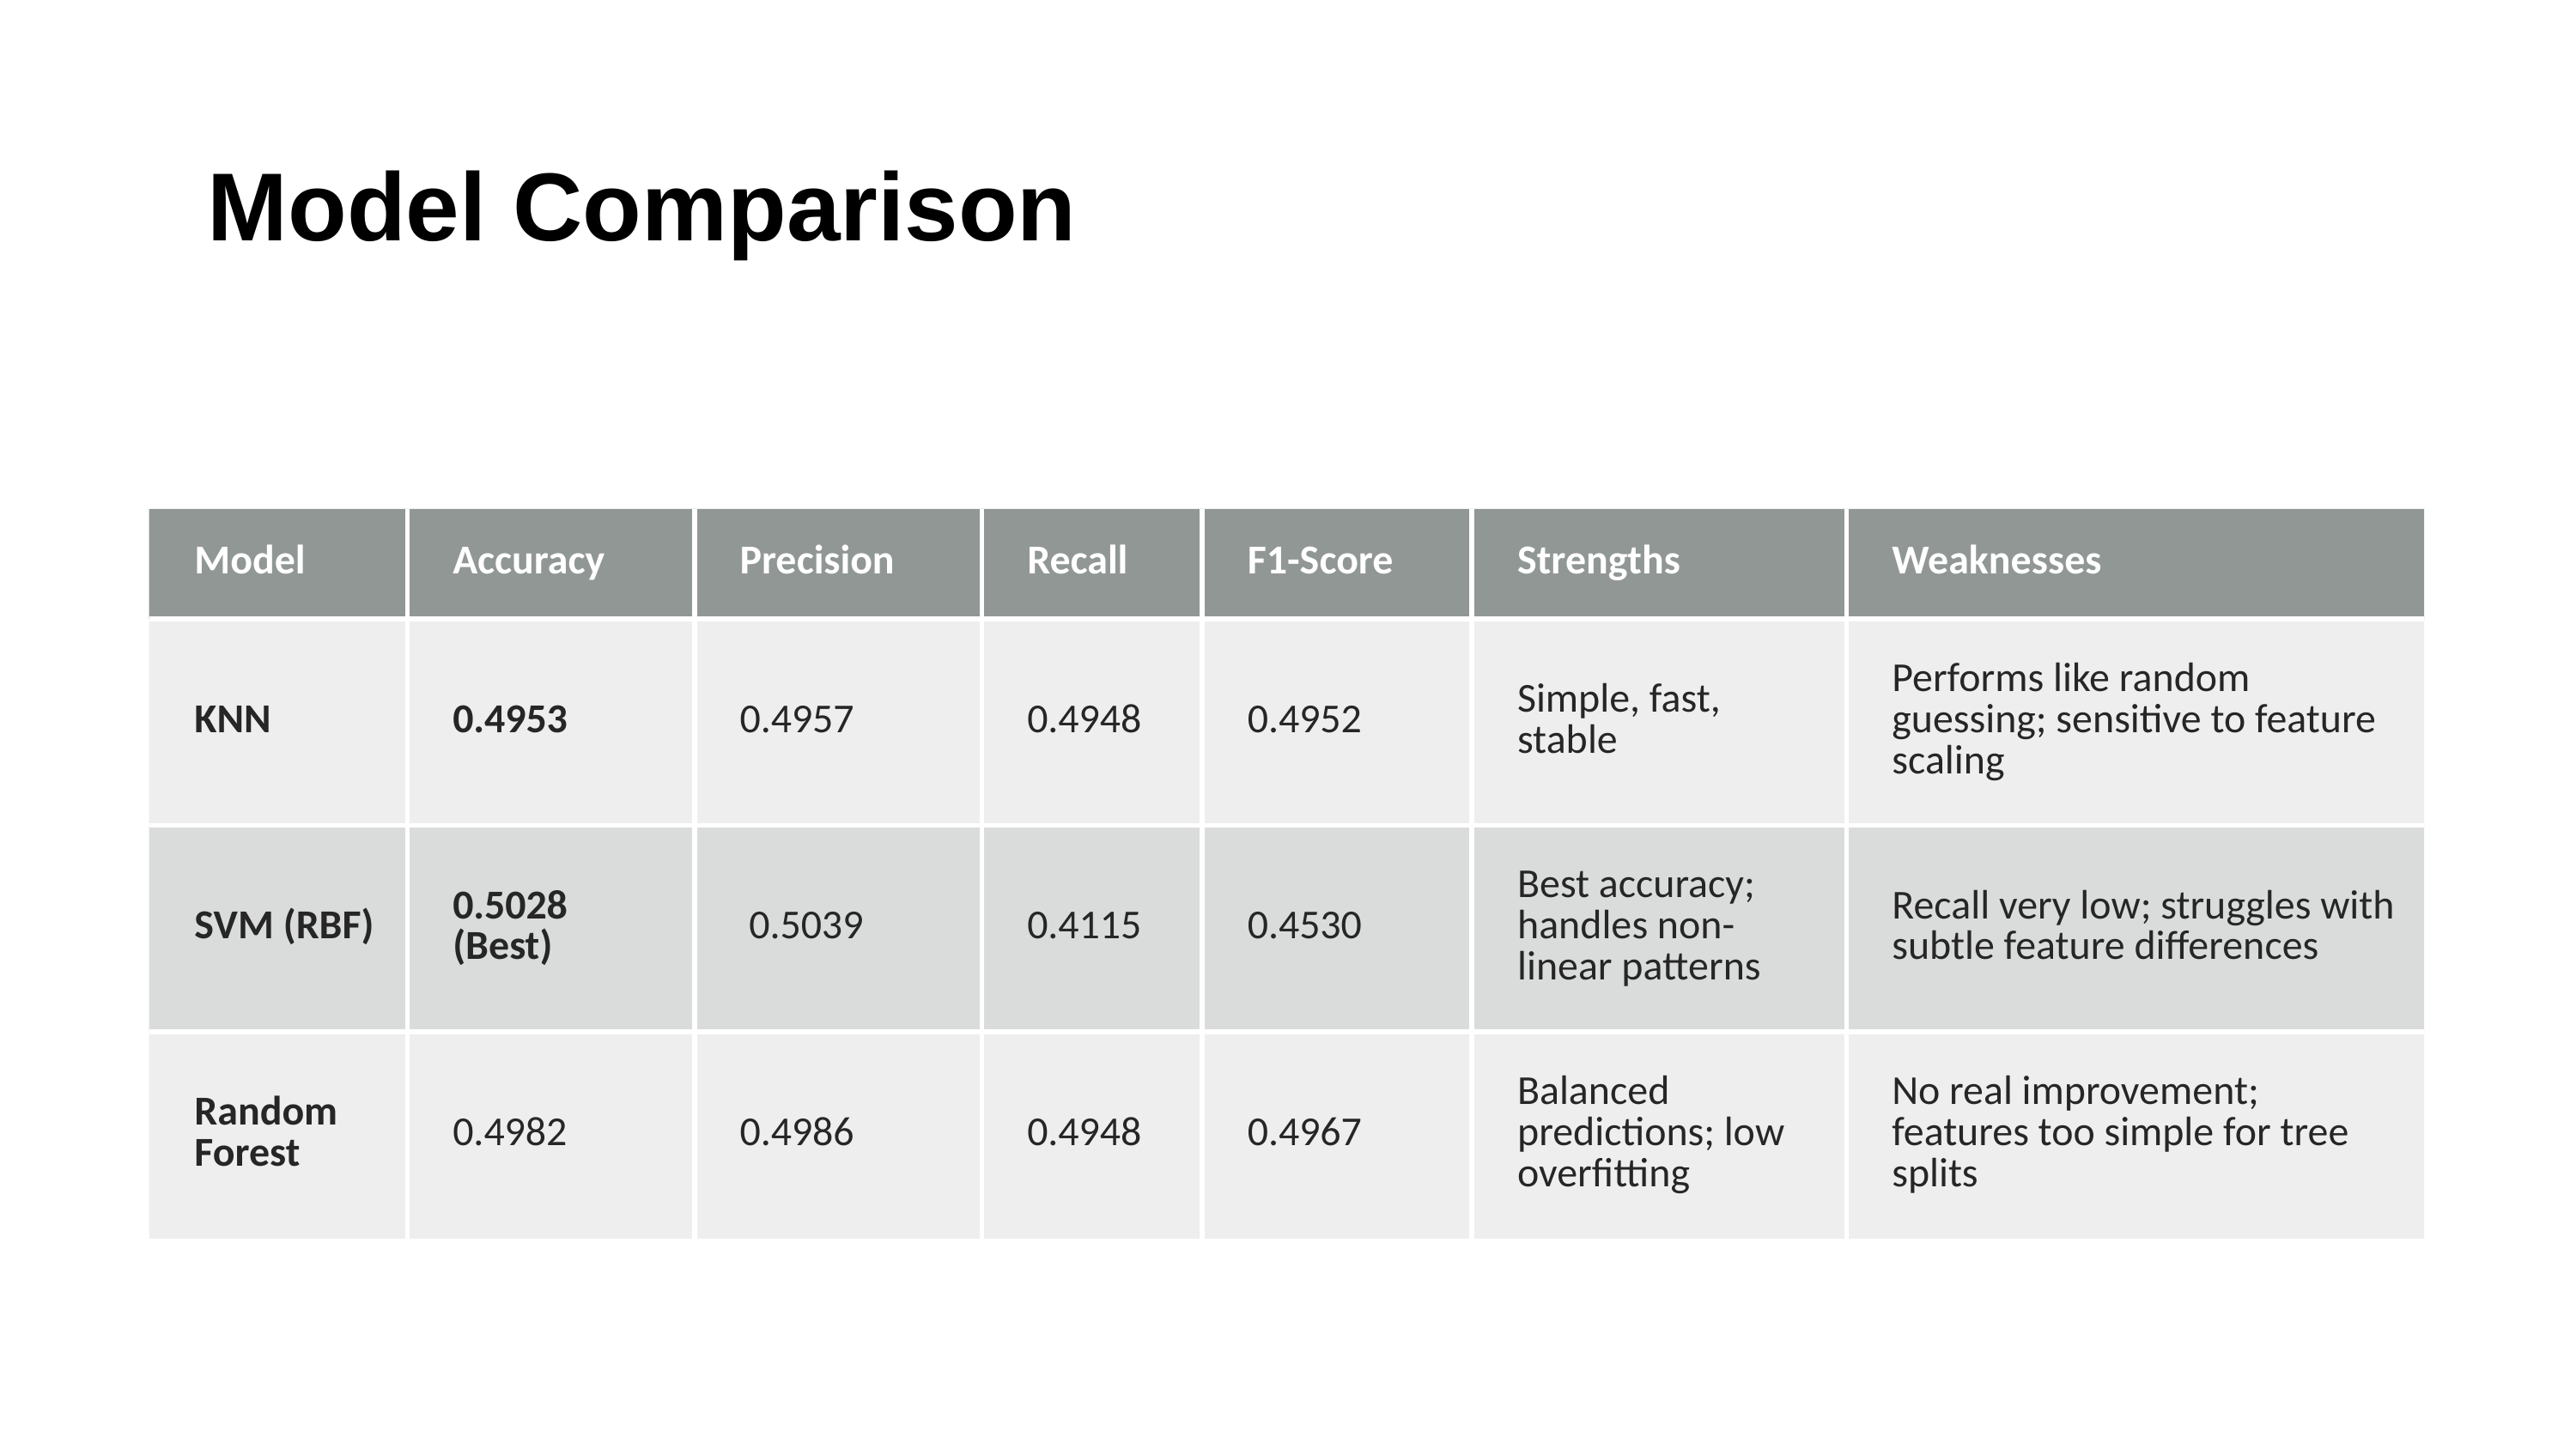

Model Comparison
| Model | Accuracy | Precision | Recall | F1-Score | Strengths | Weaknesses |
| --- | --- | --- | --- | --- | --- | --- |
| KNN | 0.4953 | 0.4957 | 0.4948 | 0.4952 | Simple, fast, stable | Performs like random guessing; sensitive to feature scaling |
| SVM (RBF) | 0.5028 (Best) | 0.5039 | 0.4115 | 0.4530 | Best accuracy; handles non-linear patterns | Recall very low; struggles with subtle feature differences |
| Random Forest | 0.4982 | 0.4986 | 0.4948 | 0.4967 | Balanced predictions; low overfitting | No real improvement; features too simple for tree splits |